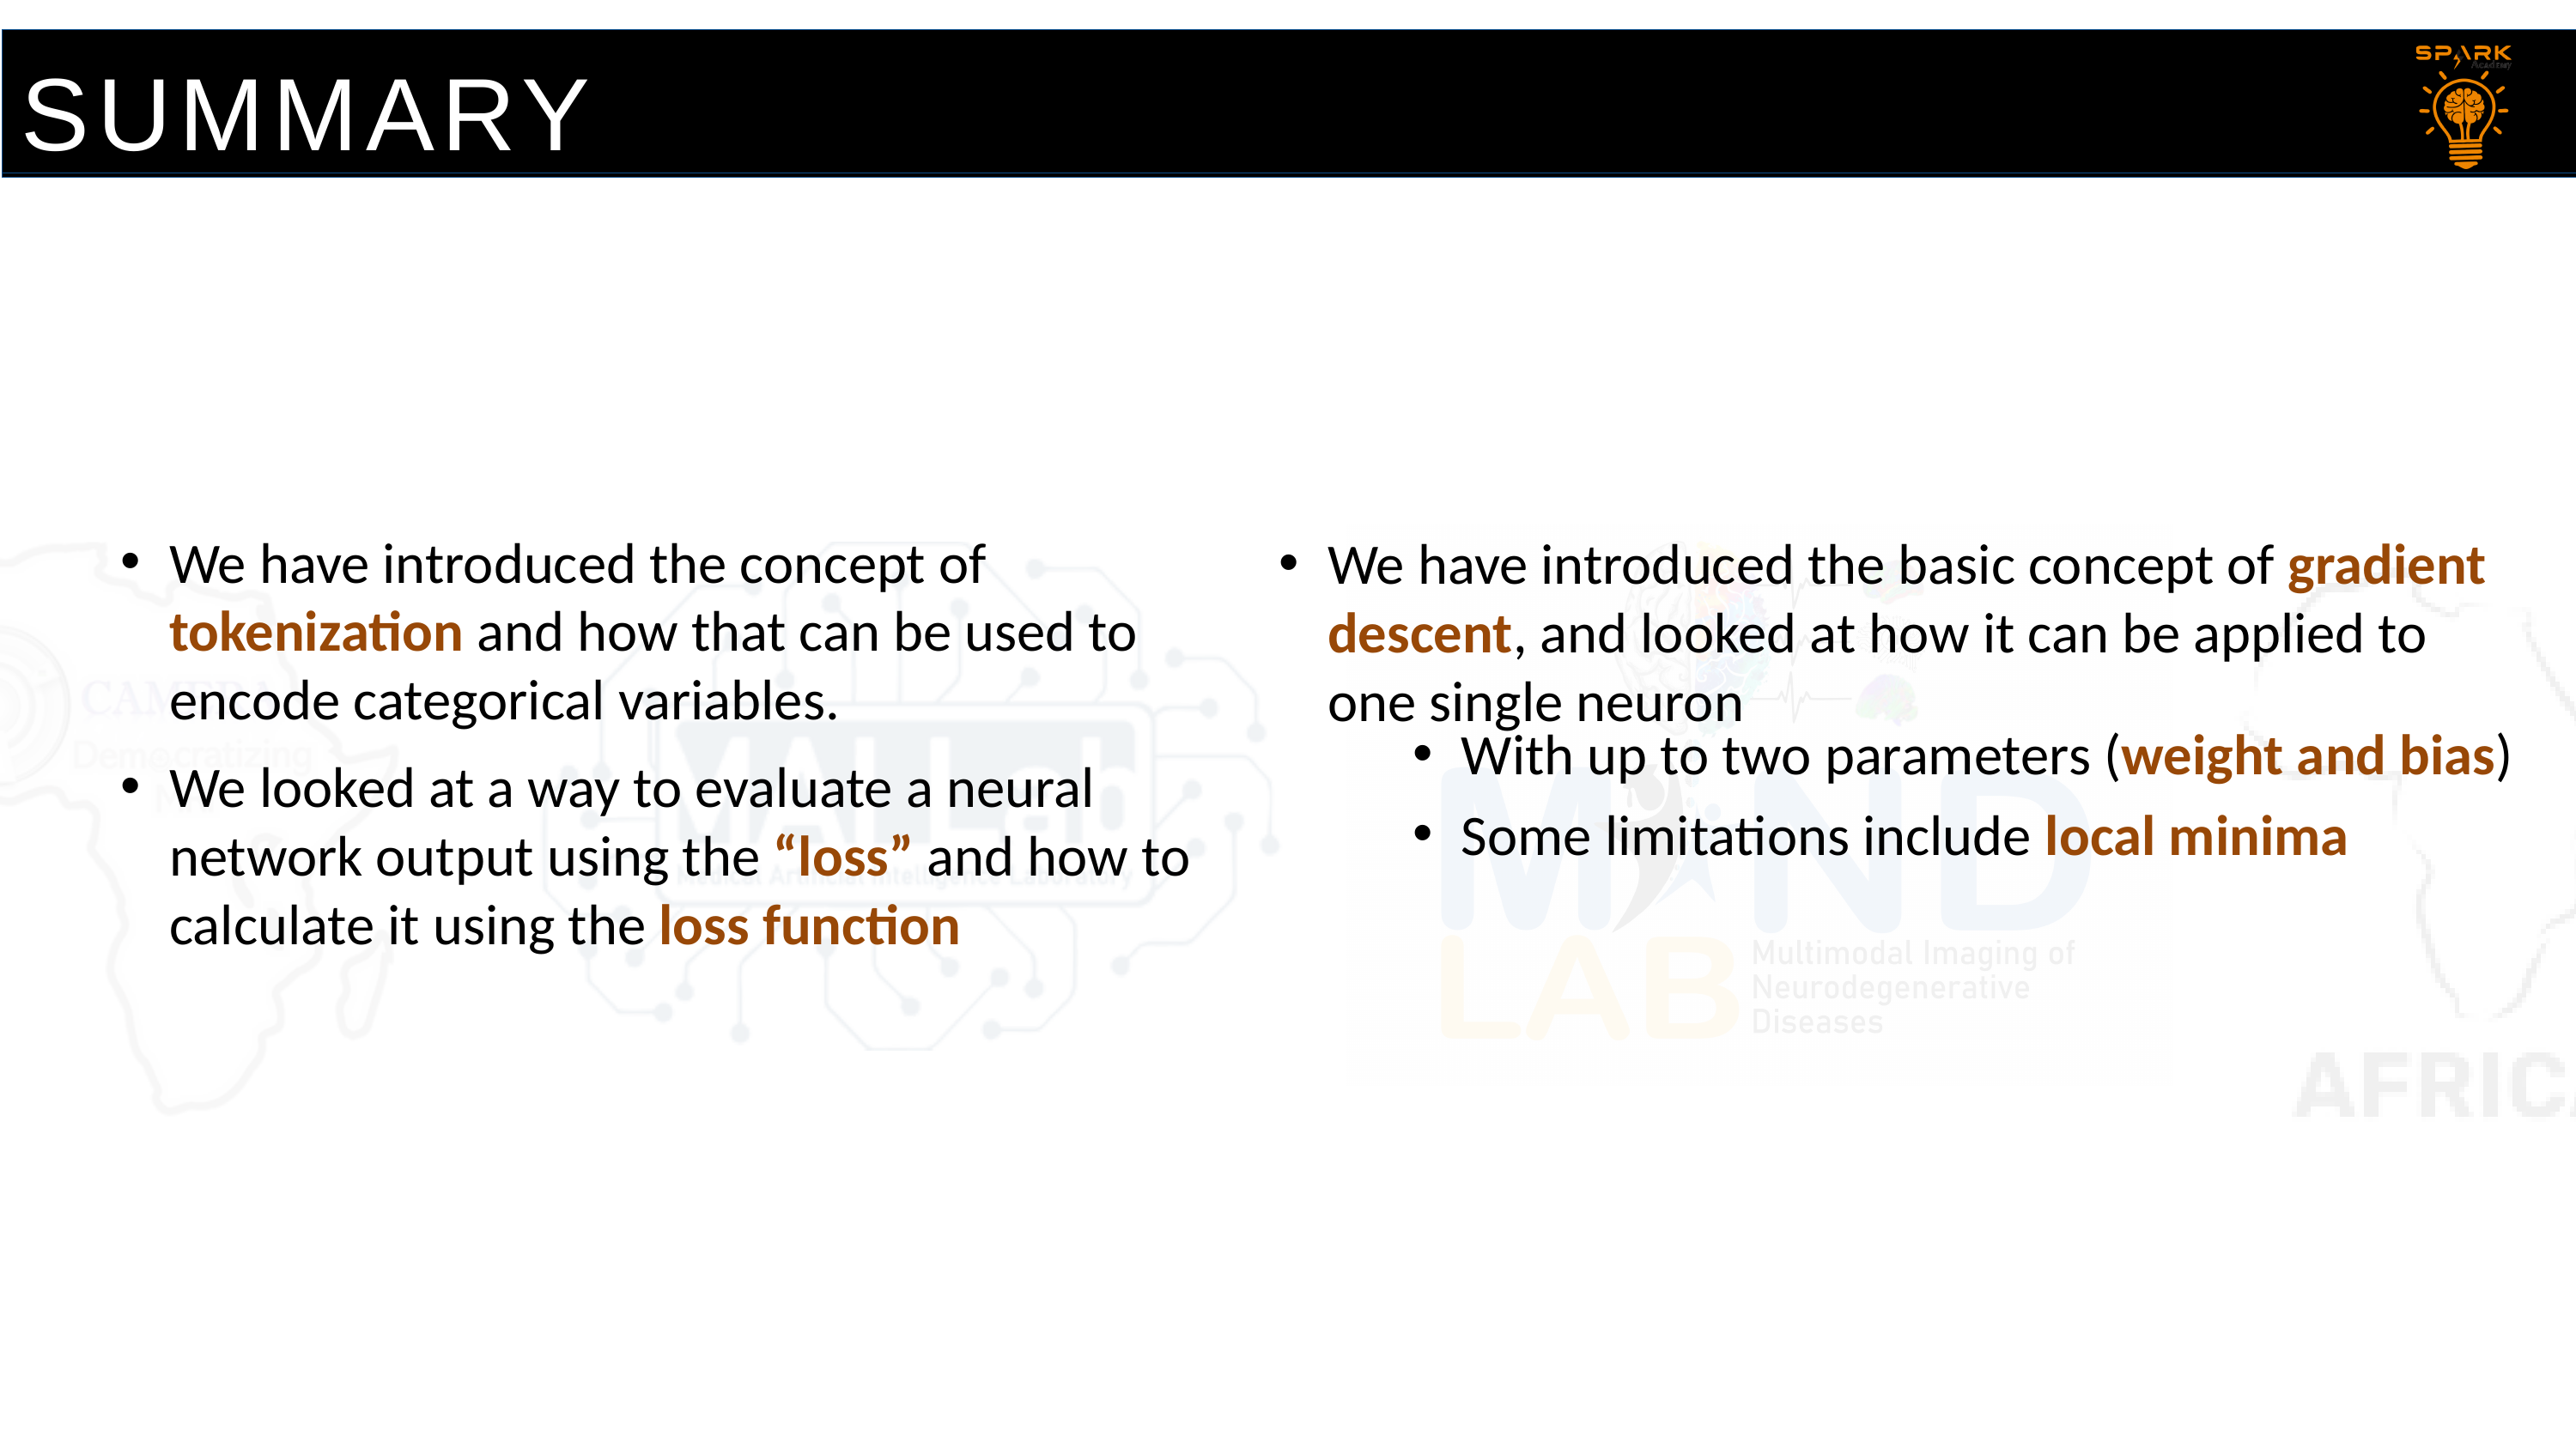

SUMMARY

We have introduced the concept of tokenization and how that can be used to encode categorical variables.
We have introduced the basic concept of gradient descent, and looked at how it can be applied to one single neuron

With up to two parameters (weight and bias)
Some limitations include local minima
We looked at a way to evaluate a neural network output using the “loss” and how to calculate it using the loss function